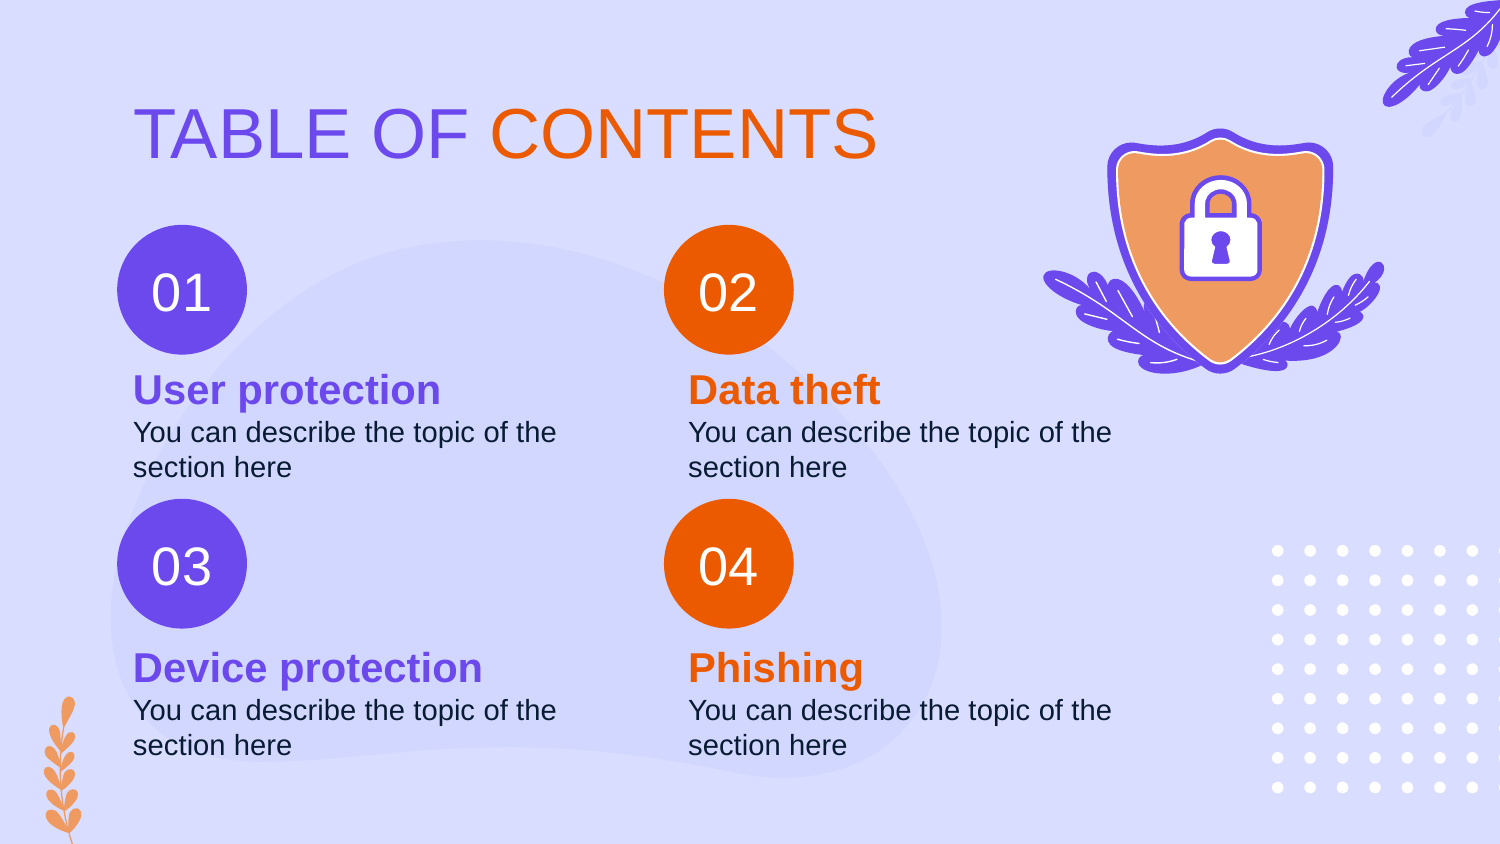

# TABLE OF CONTENTS

01
02
User protection
Data theft
You can describe the topic of the section here
You can describe the topic of the section here

03
04
Device protection
Phishing
You can describe the topic of the section here
You can describe the topic of the section here